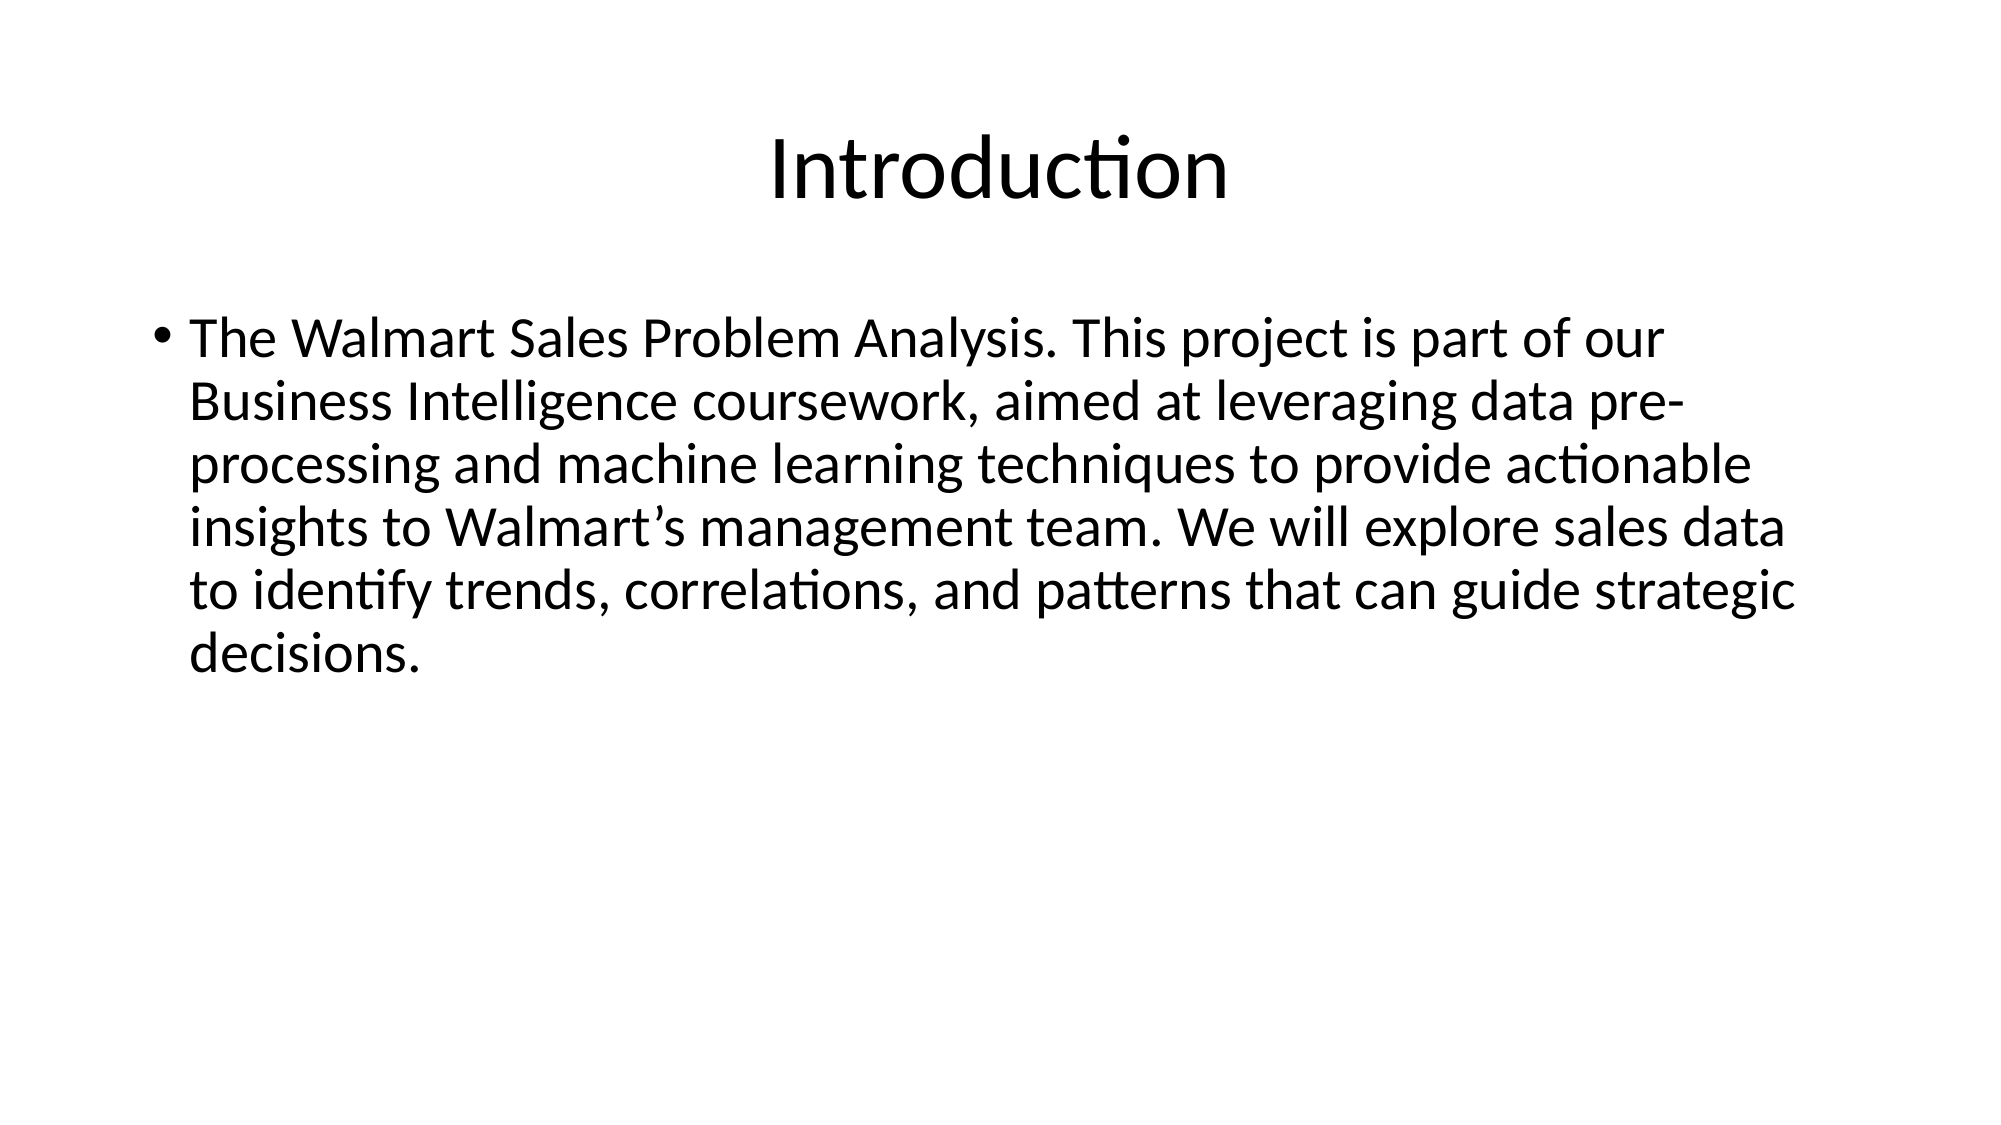

# Introduction
The Walmart Sales Problem Analysis. This project is part of our Business Intelligence coursework, aimed at leveraging data pre-processing and machine learning techniques to provide actionable insights to Walmart’s management team. We will explore sales data to identify trends, correlations, and patterns that can guide strategic decisions.